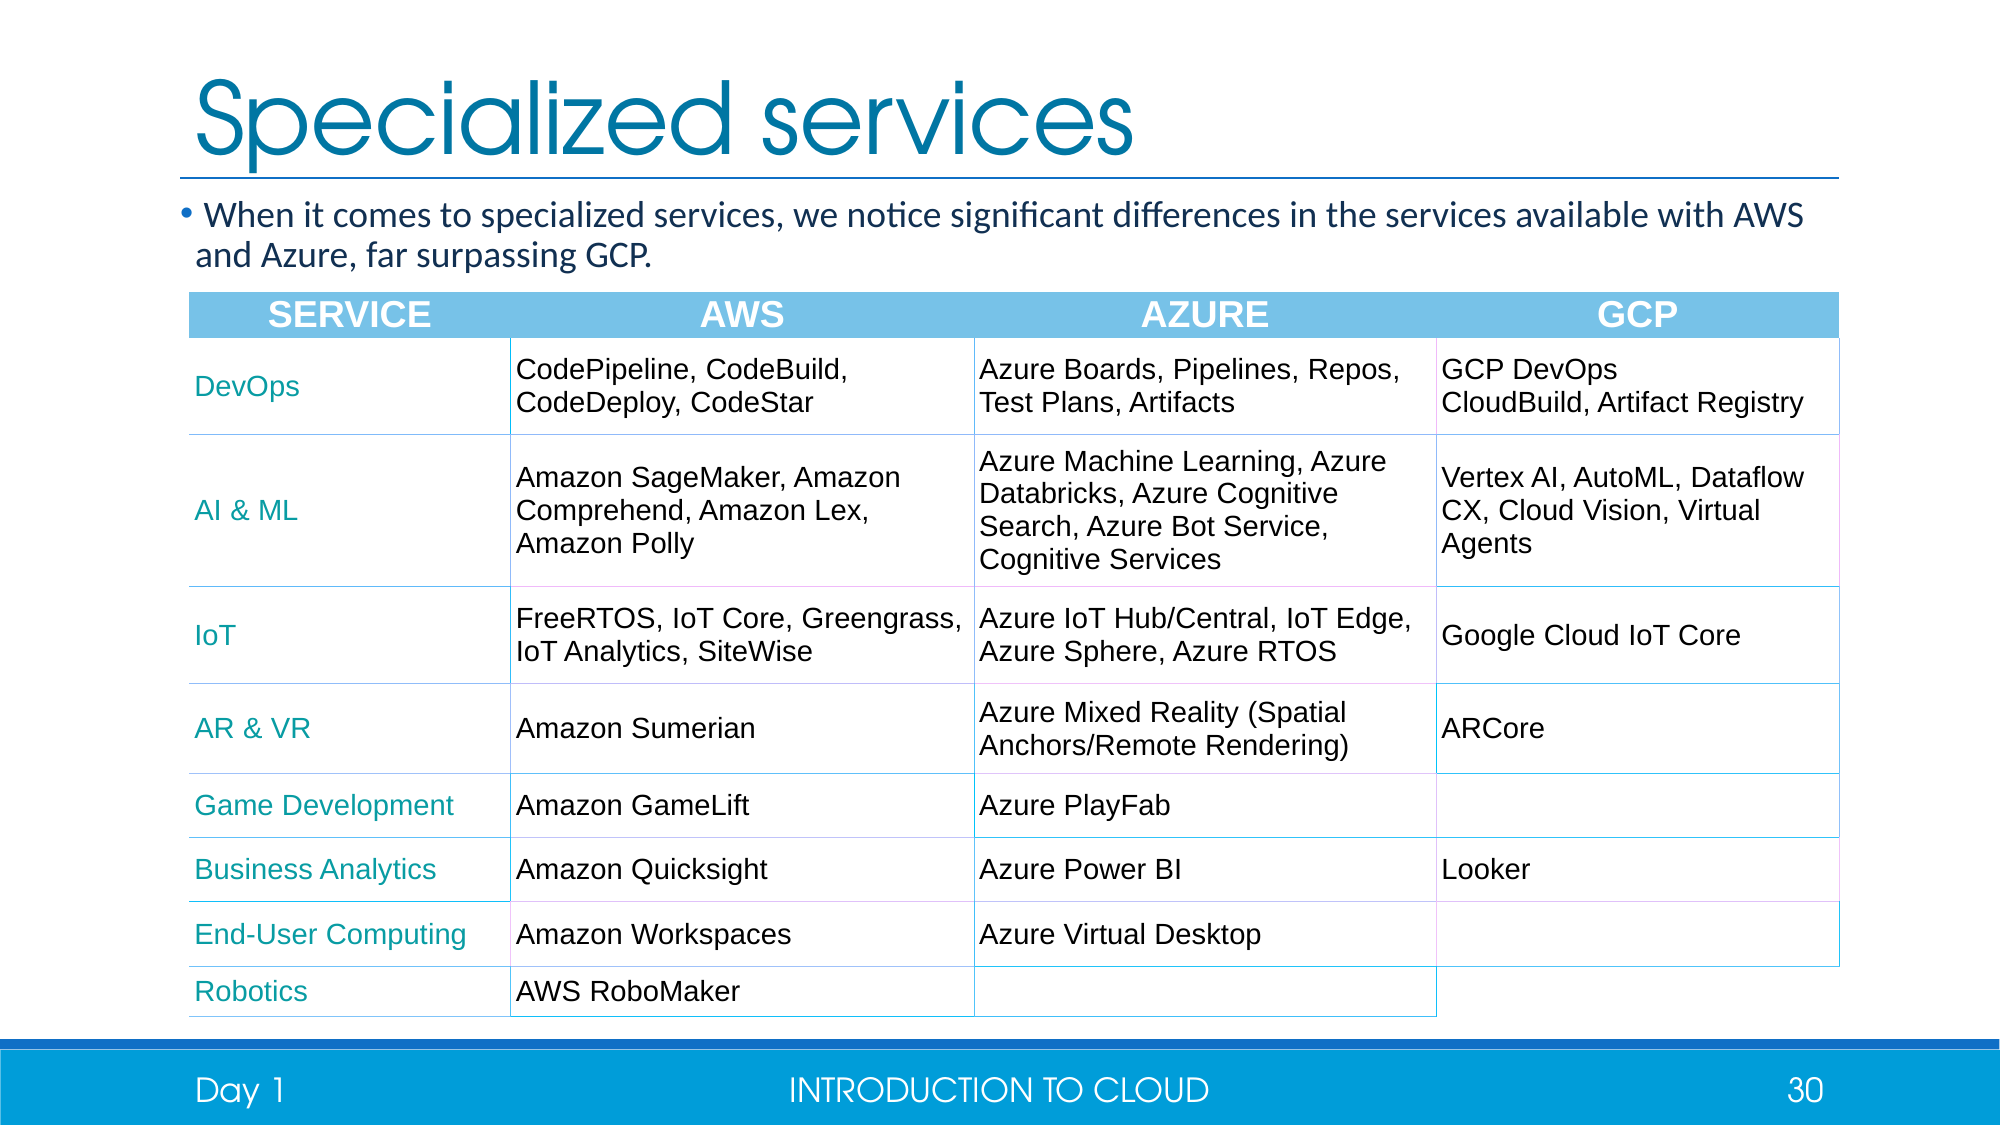

# Specialized services
 When it comes to specialized services, we notice significant differences in the services available with AWS and Azure, far surpassing GCP.
| SERVICE | AWS | AZURE | GCP |
| --- | --- | --- | --- |
| DevOps | CodePipeline, CodeBuild, CodeDeploy, CodeStar | Azure Boards, Pipelines, Repos, Test Plans, Artifacts | GCP DevOps CloudBuild, Artifact Registry |
| AI & ML | Amazon SageMaker, Amazon Comprehend, Amazon Lex, Amazon Polly | Azure Machine Learning, Azure Databricks, Azure Cognitive Search, Azure Bot Service, Cognitive Services | Vertex AI, AutoML, Dataflow CX, Cloud Vision, Virtual Agents |
| IoT | FreeRTOS, IoT Core, Greengrass, IoT Analytics, SiteWise | Azure IoT Hub/Central, IoT Edge, Azure Sphere, Azure RTOS | Google Cloud IoT Core |
| AR & VR | Amazon Sumerian | Azure Mixed Reality (Spatial Anchors/Remote Rendering) | ARCore |
| Game Development | Amazon GameLift | Azure PlayFab |  |
| Business Analytics | Amazon Quicksight | Azure Power BI | Looker |
| End-User Computing | Amazon Workspaces | Azure Virtual Desktop |  |
| Robotics | AWS RoboMaker |  |  |
Day 1
Introduction to Cloud
30